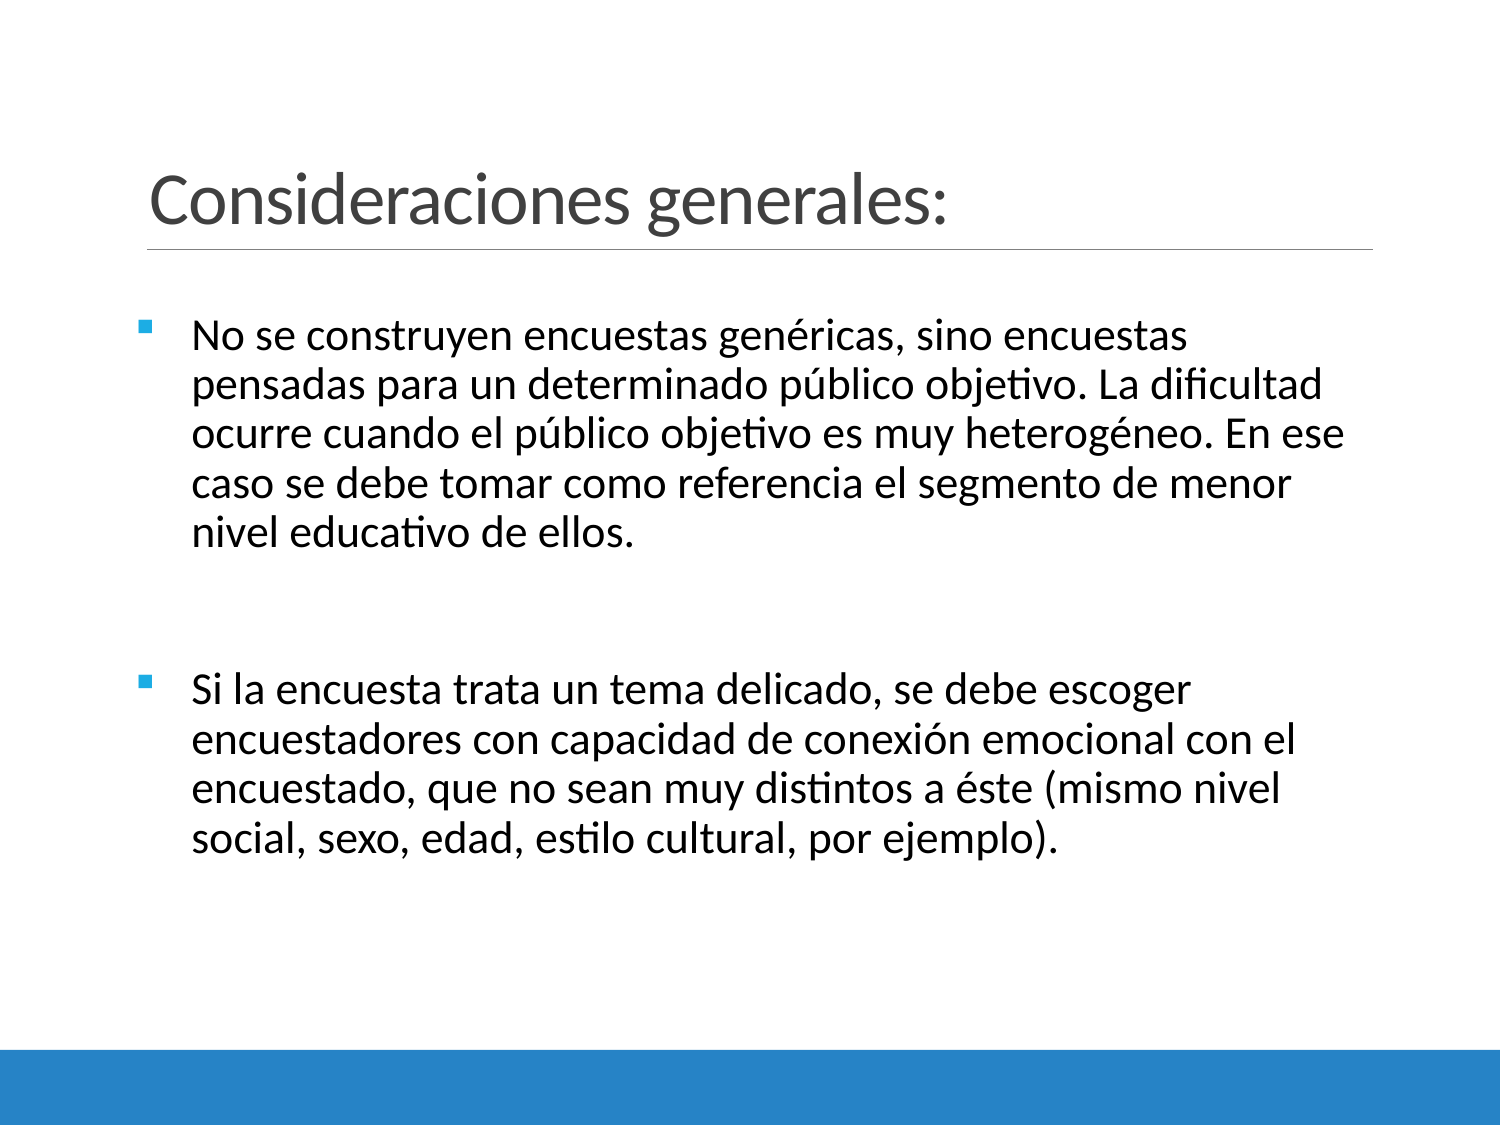

# Consideraciones generales:
No se construyen encuestas genéricas, sino encuestas pensadas para un determinado público objetivo. La dificultad ocurre cuando el público objetivo es muy heterogéneo. En ese caso se debe tomar como referencia el segmento de menor nivel educativo de ellos.

Si la encuesta trata un tema delicado, se debe escoger encuestadores con capacidad de conexión emocional con el encuestado, que no sean muy distintos a éste (mismo nivel social, sexo, edad, estilo cultural, por ejemplo).